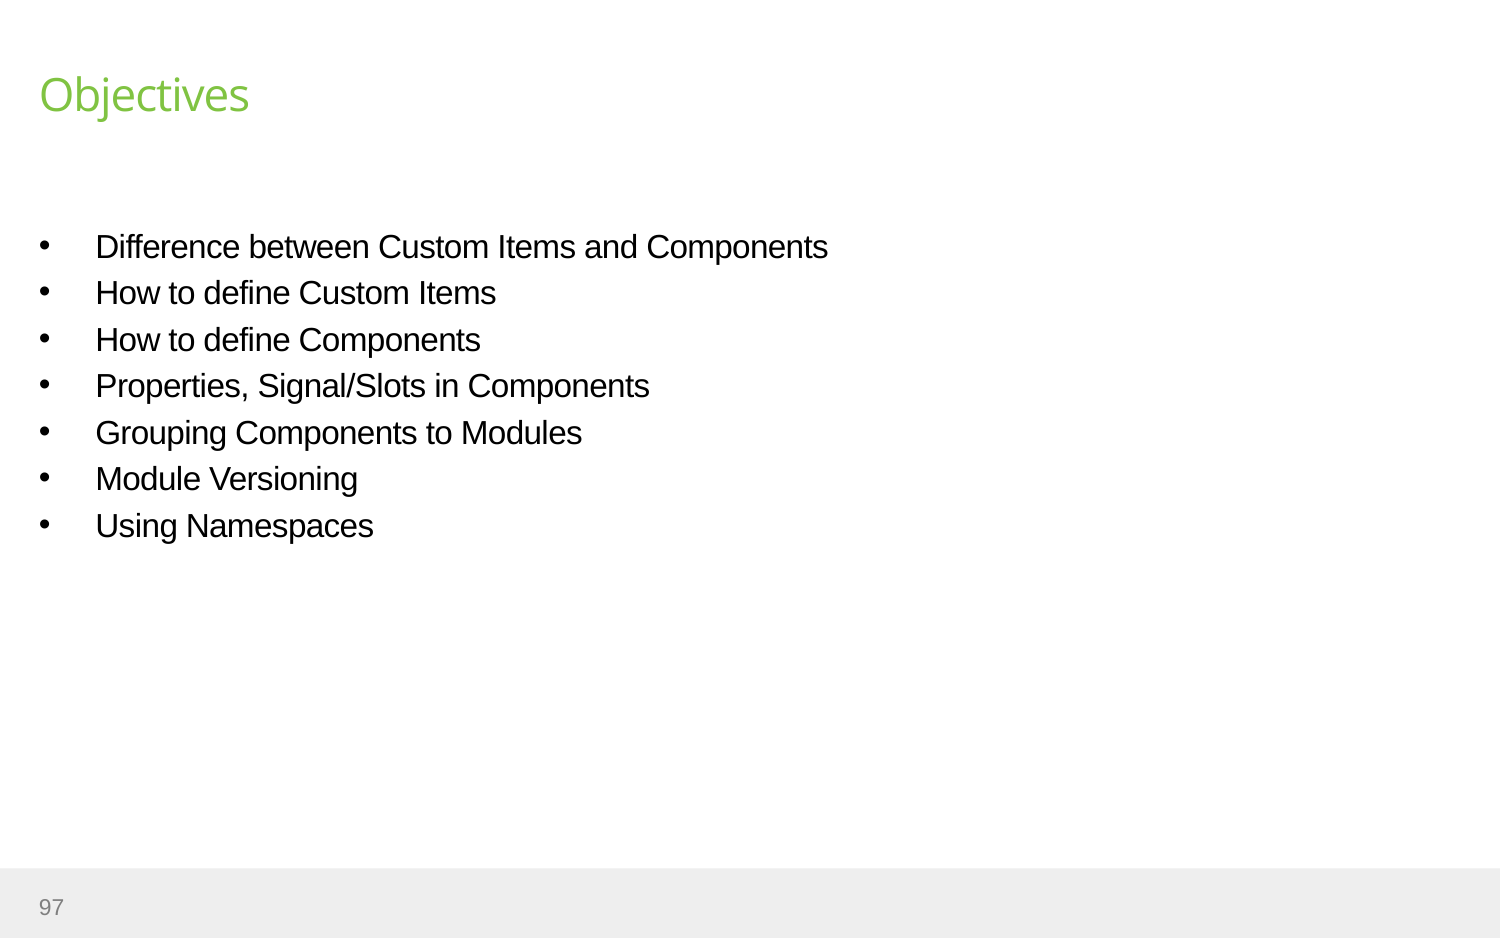

# Objectives
Difference between Custom Items and Components
How to define Custom Items
How to define Components
Properties, Signal/Slots in Components
Grouping Components to Modules
Module Versioning
Using Namespaces
97